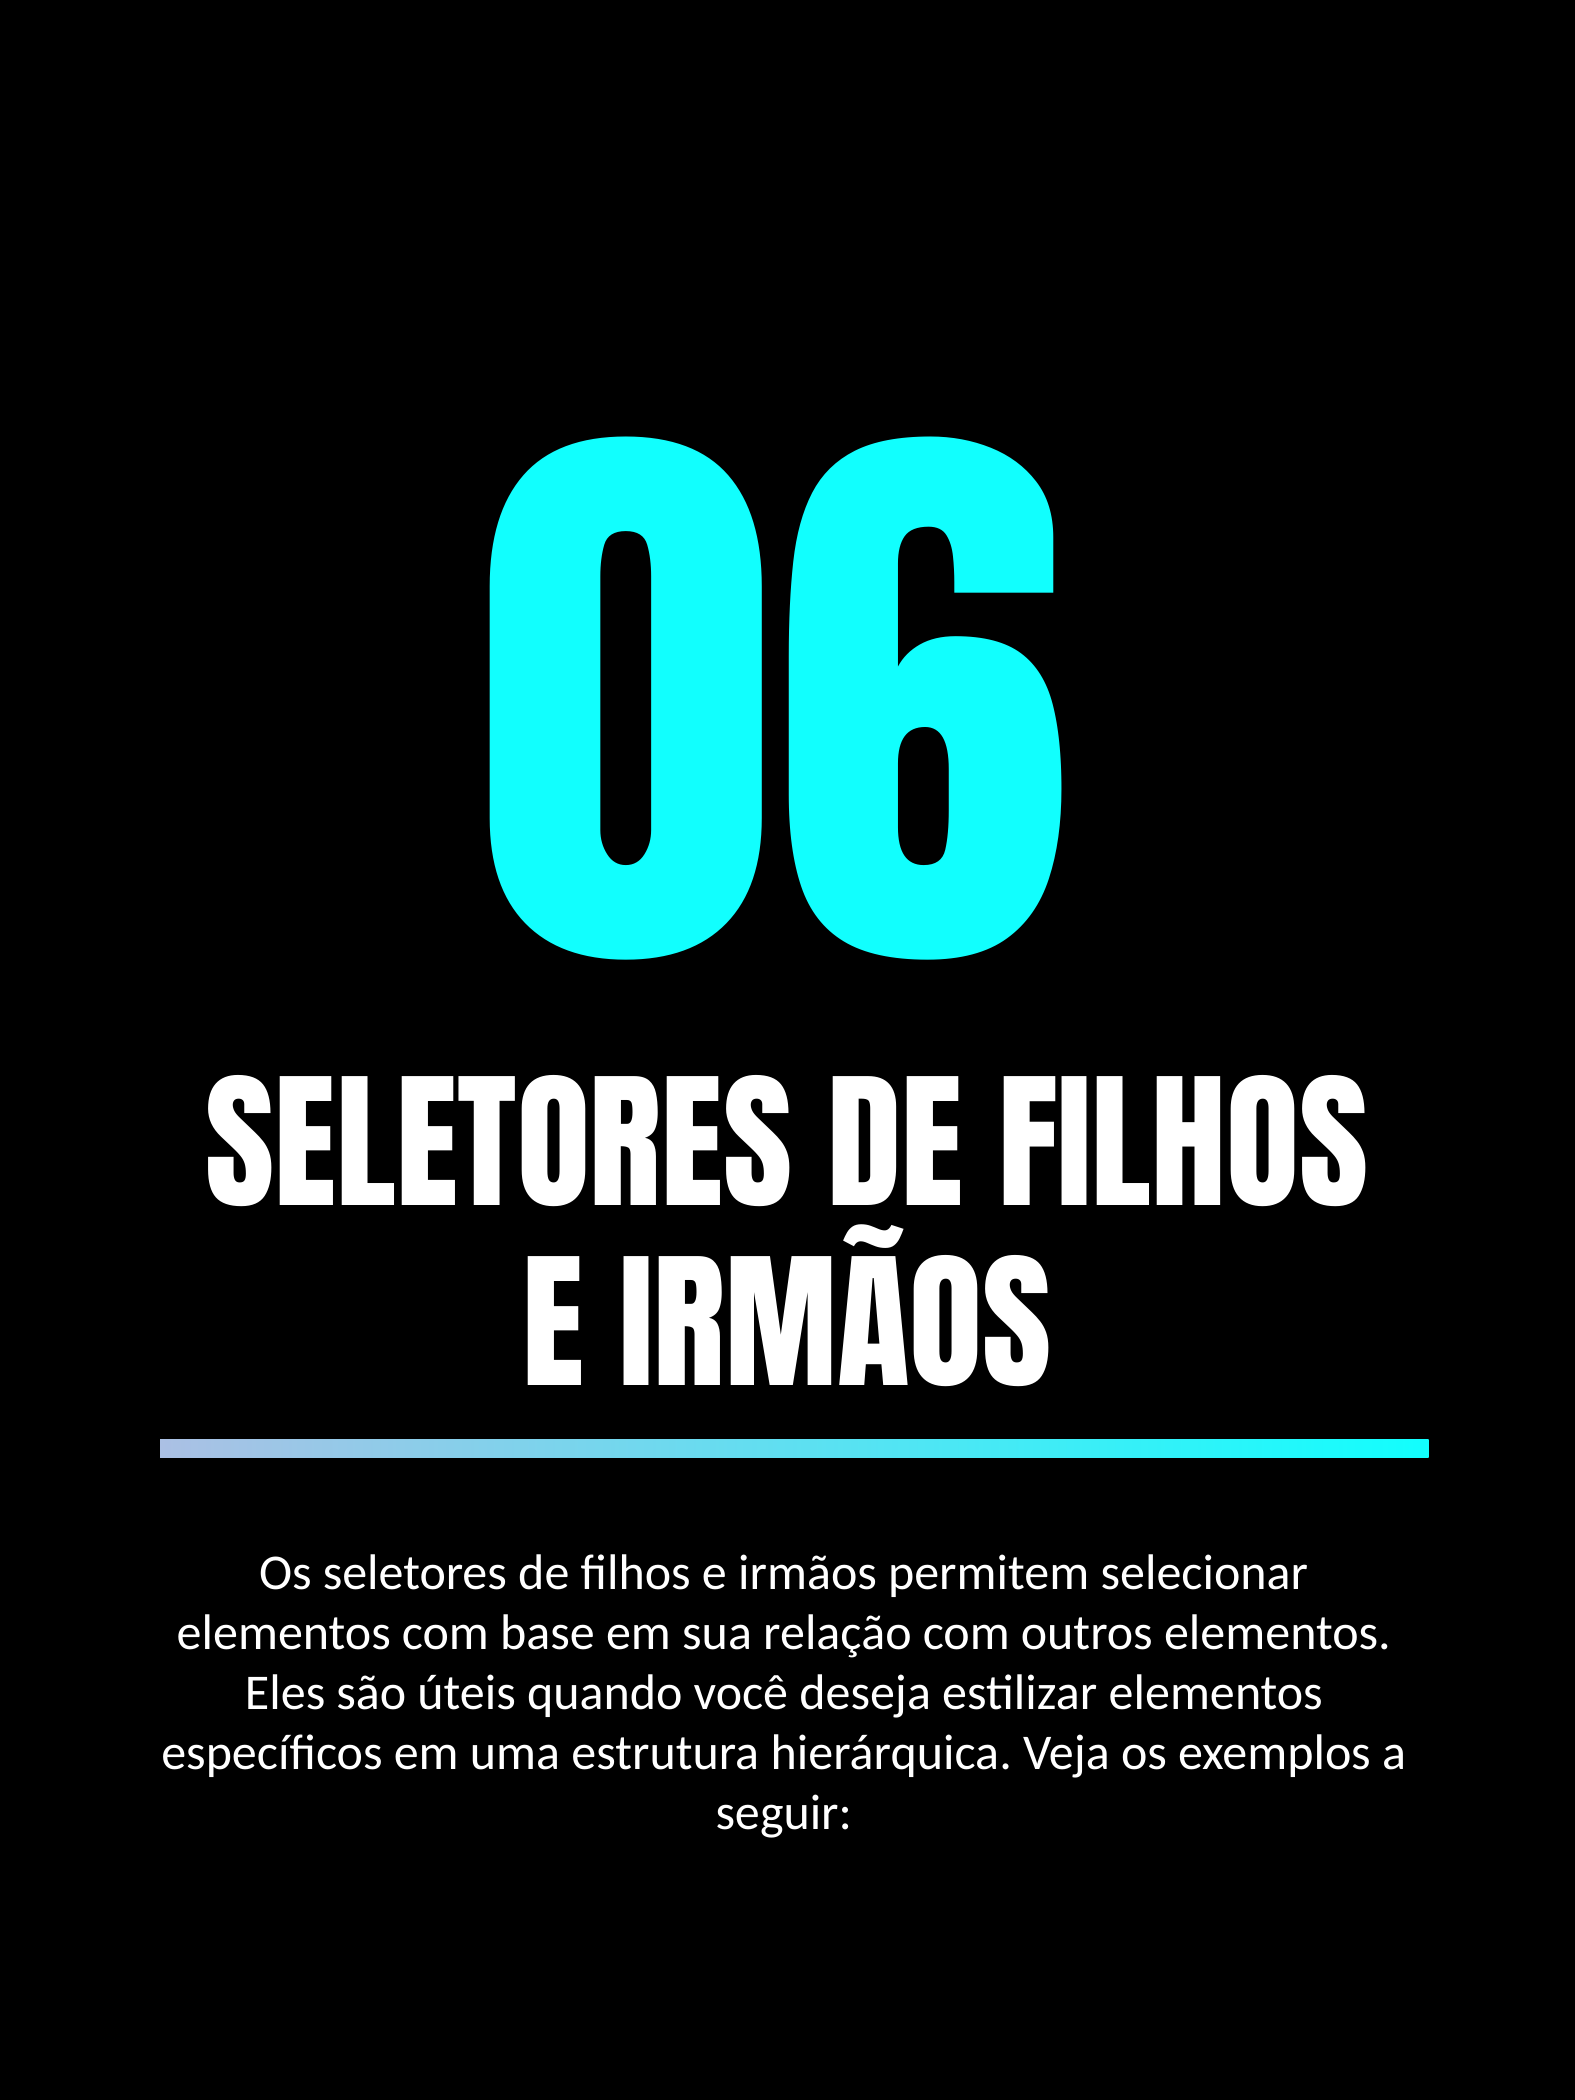

06
SELETORES DE FILHOS E IRMÃOS

Os seletores de filhos e irmãos permitem selecionar elementos com base em sua relação com outros elementos. Eles são úteis quando você deseja estilizar elementos específicos em uma estrutura hierárquica. Veja os exemplos a seguir:
SELETORES CSS – KEILA MOLONI
18